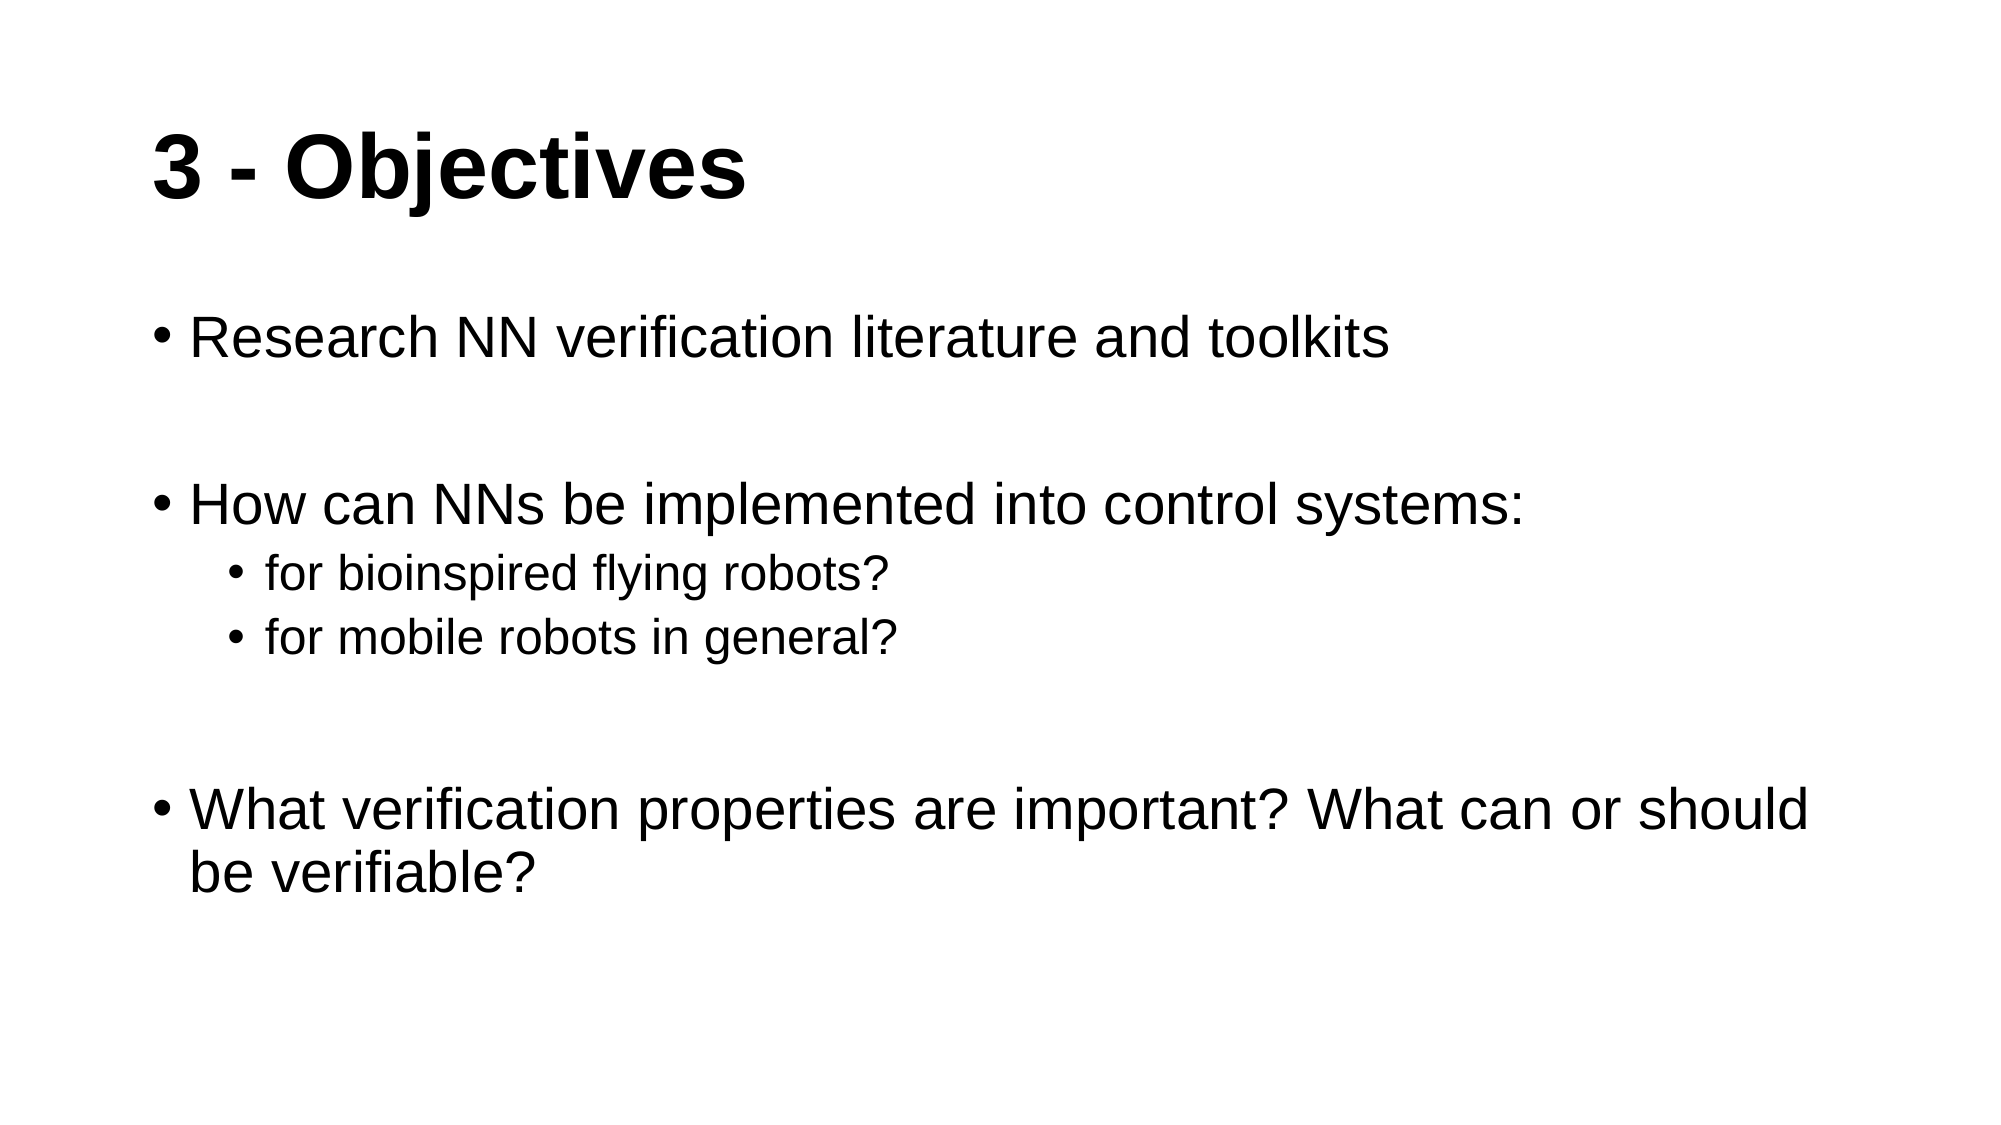

# 3 - Objectives
Research NN verification literature and toolkits​

How can NNs be implemented into control systems:​
for bioinspired flying robots?​
for mobile robots in general?​

What verification properties are important?​ What can or should be verifiable?